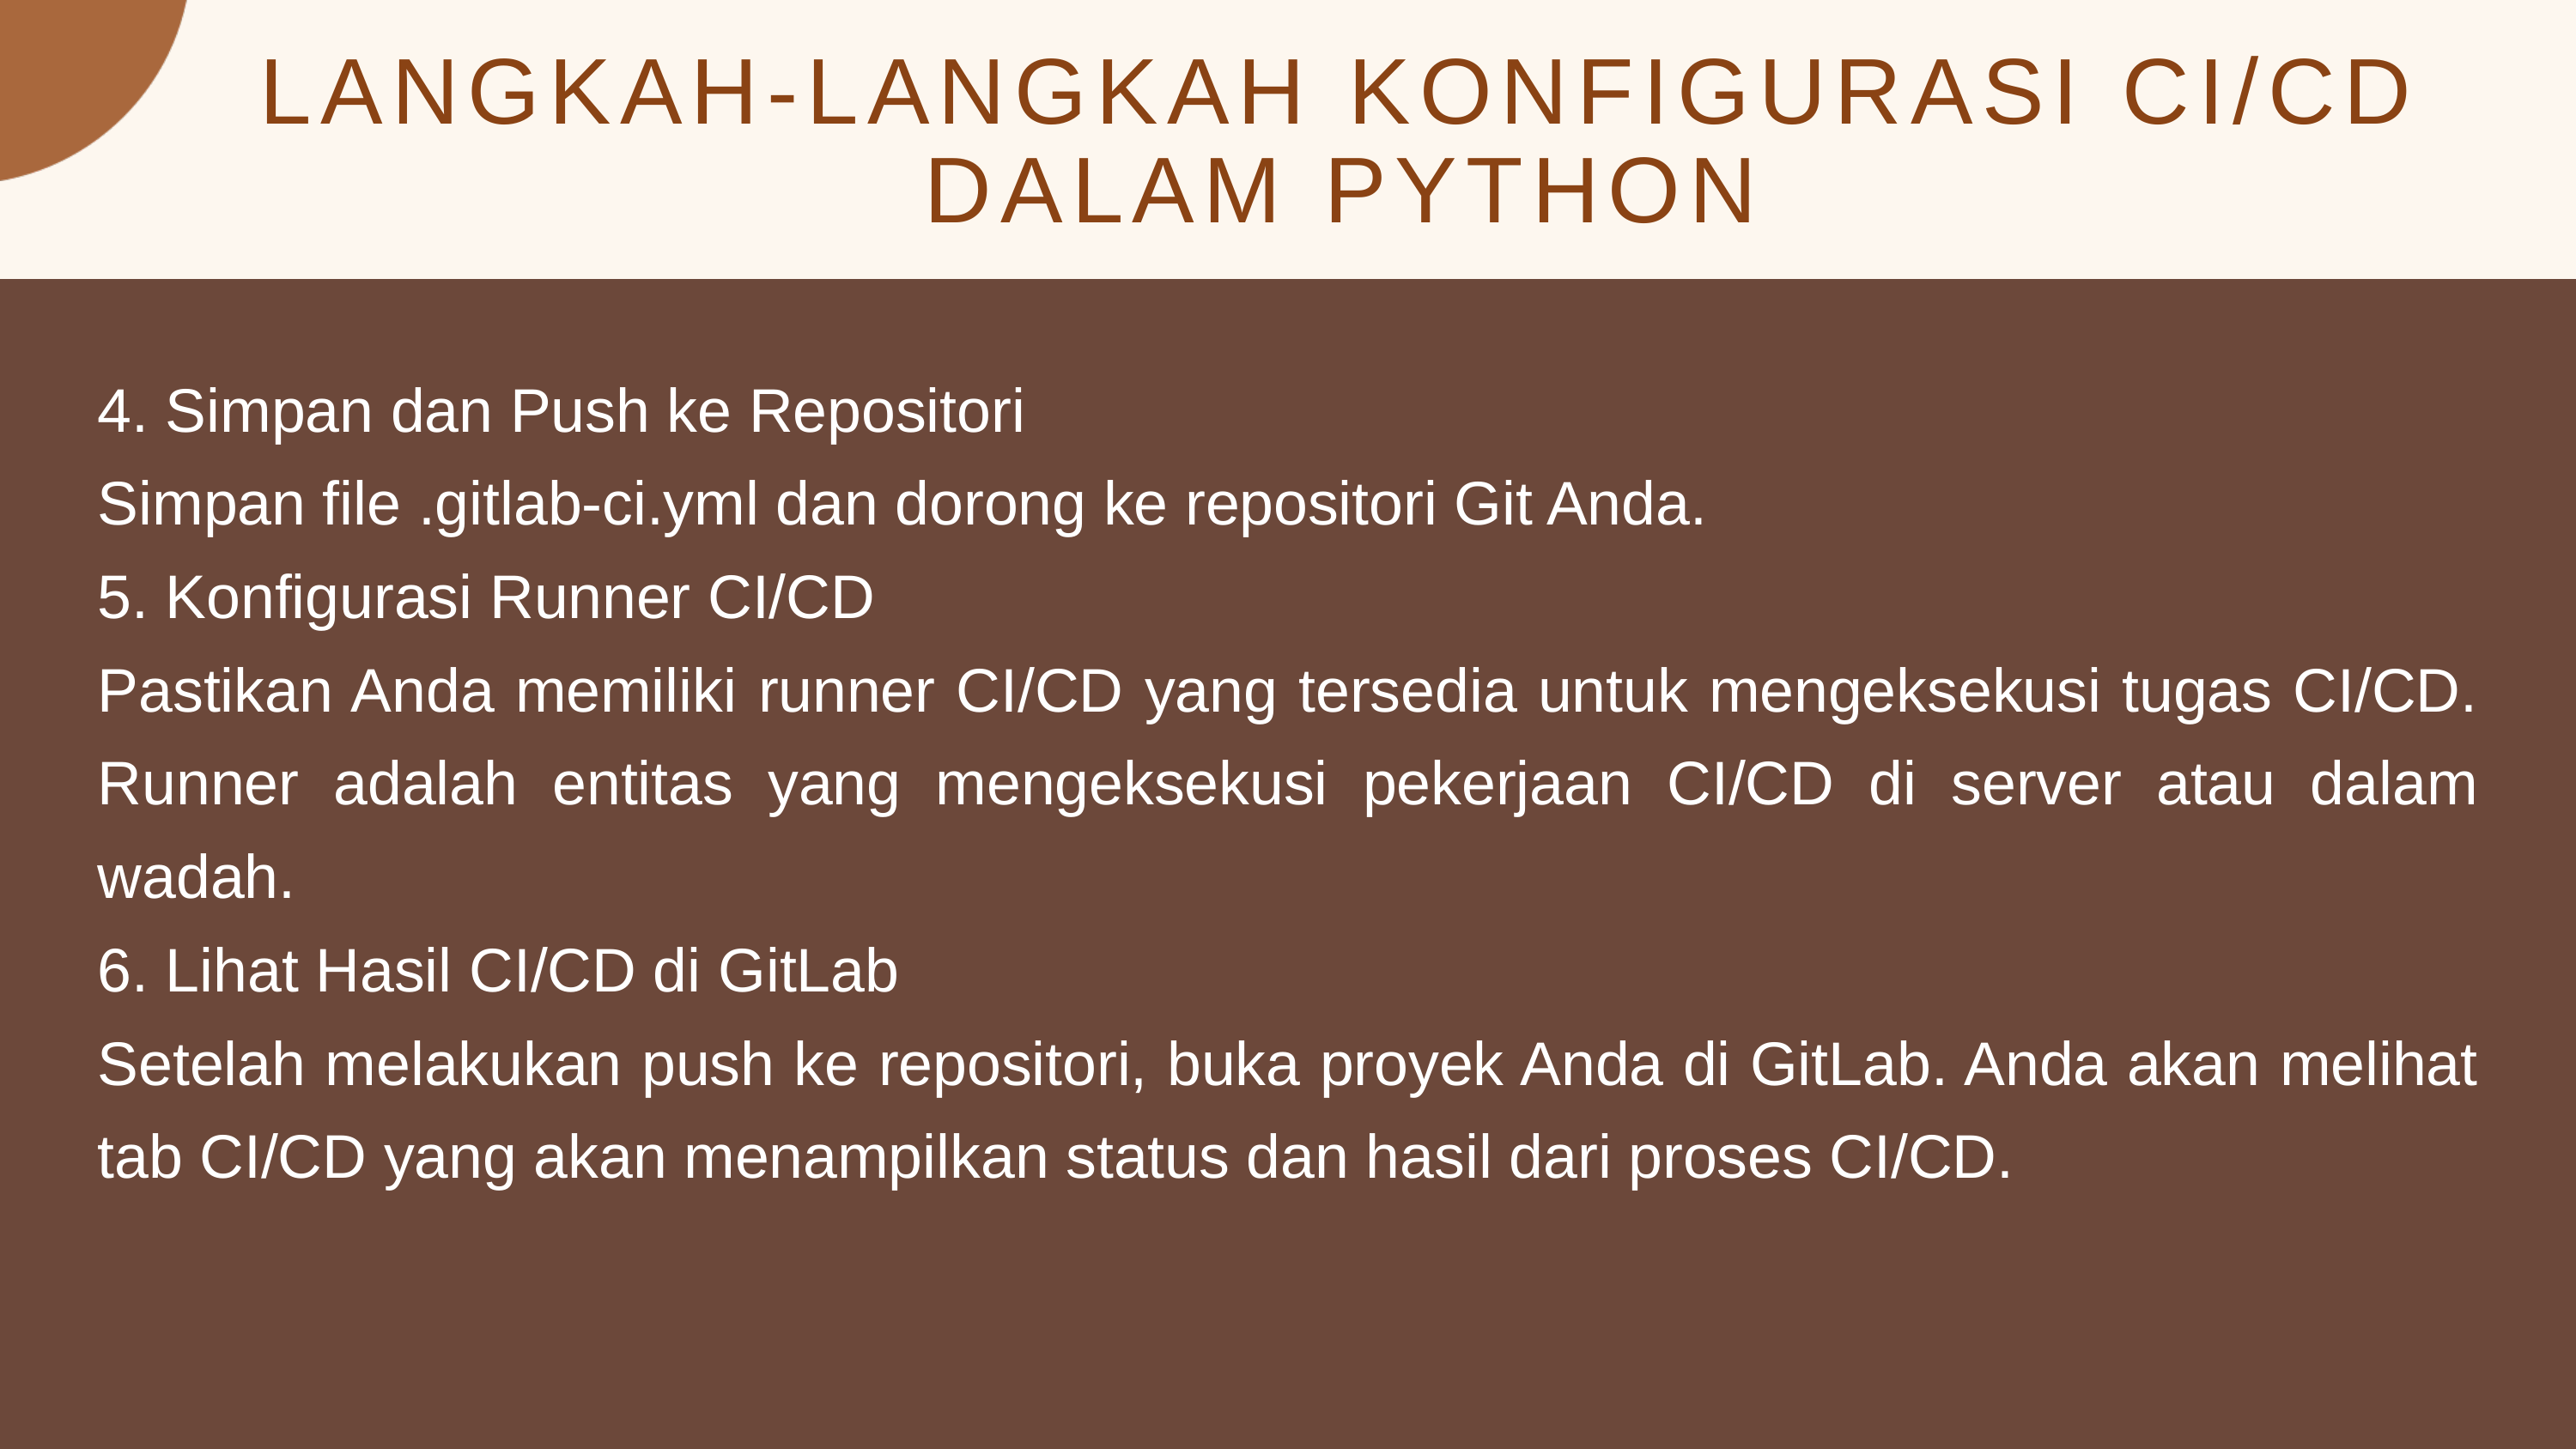

LANGKAH-LANGKAH KONFIGURASI CI/CD DALAM PYTHON

4. Simpan dan Push ke Repositori
Simpan file .gitlab-ci.yml dan dorong ke repositori Git Anda.
5. Konfigurasi Runner CI/CD
Pastikan Anda memiliki runner CI/CD yang tersedia untuk mengeksekusi tugas CI/CD. Runner adalah entitas yang mengeksekusi pekerjaan CI/CD di server atau dalam wadah.
6. Lihat Hasil CI/CD di GitLab
Setelah melakukan push ke repositori, buka proyek Anda di GitLab. Anda akan melihat tab CI/CD yang akan menampilkan status dan hasil dari proses CI/CD.